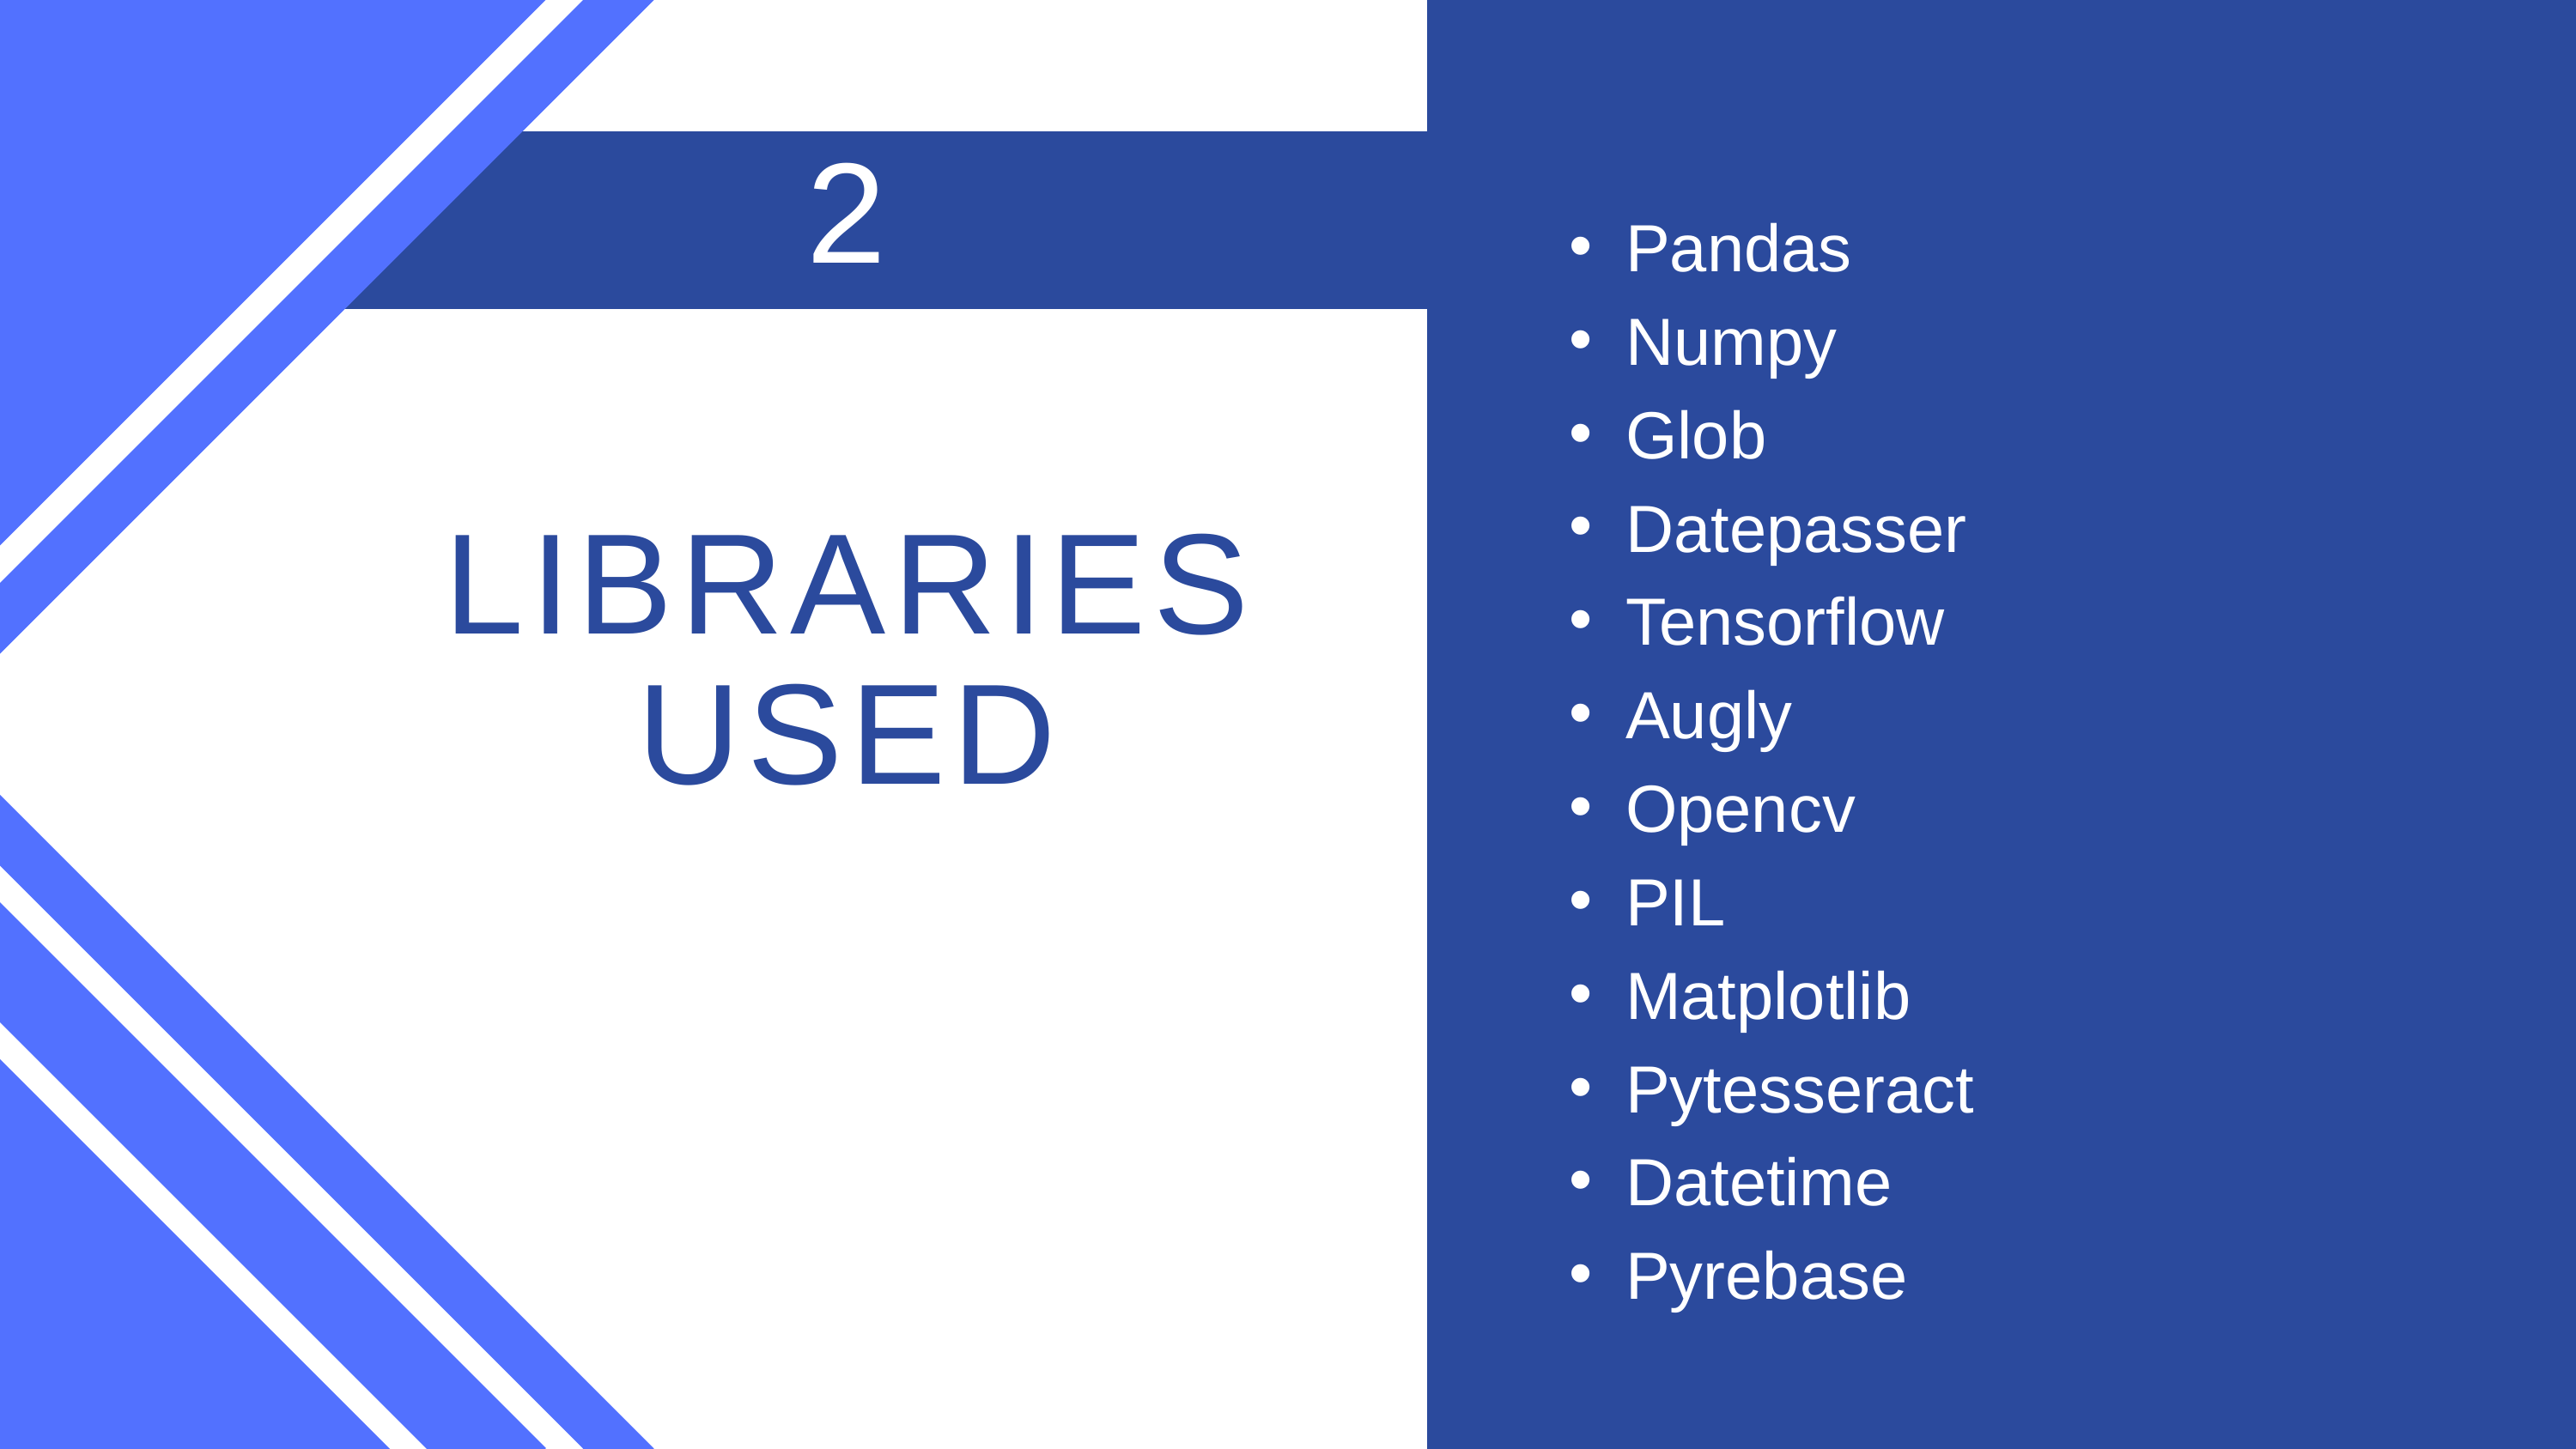

2
Pandas
Numpy
Glob
Datepasser
Tensorflow
Augly
Opencv
PIL
Matplotlib
Pytesseract
Datetime
Pyrebase
LIBRARIES
 USED